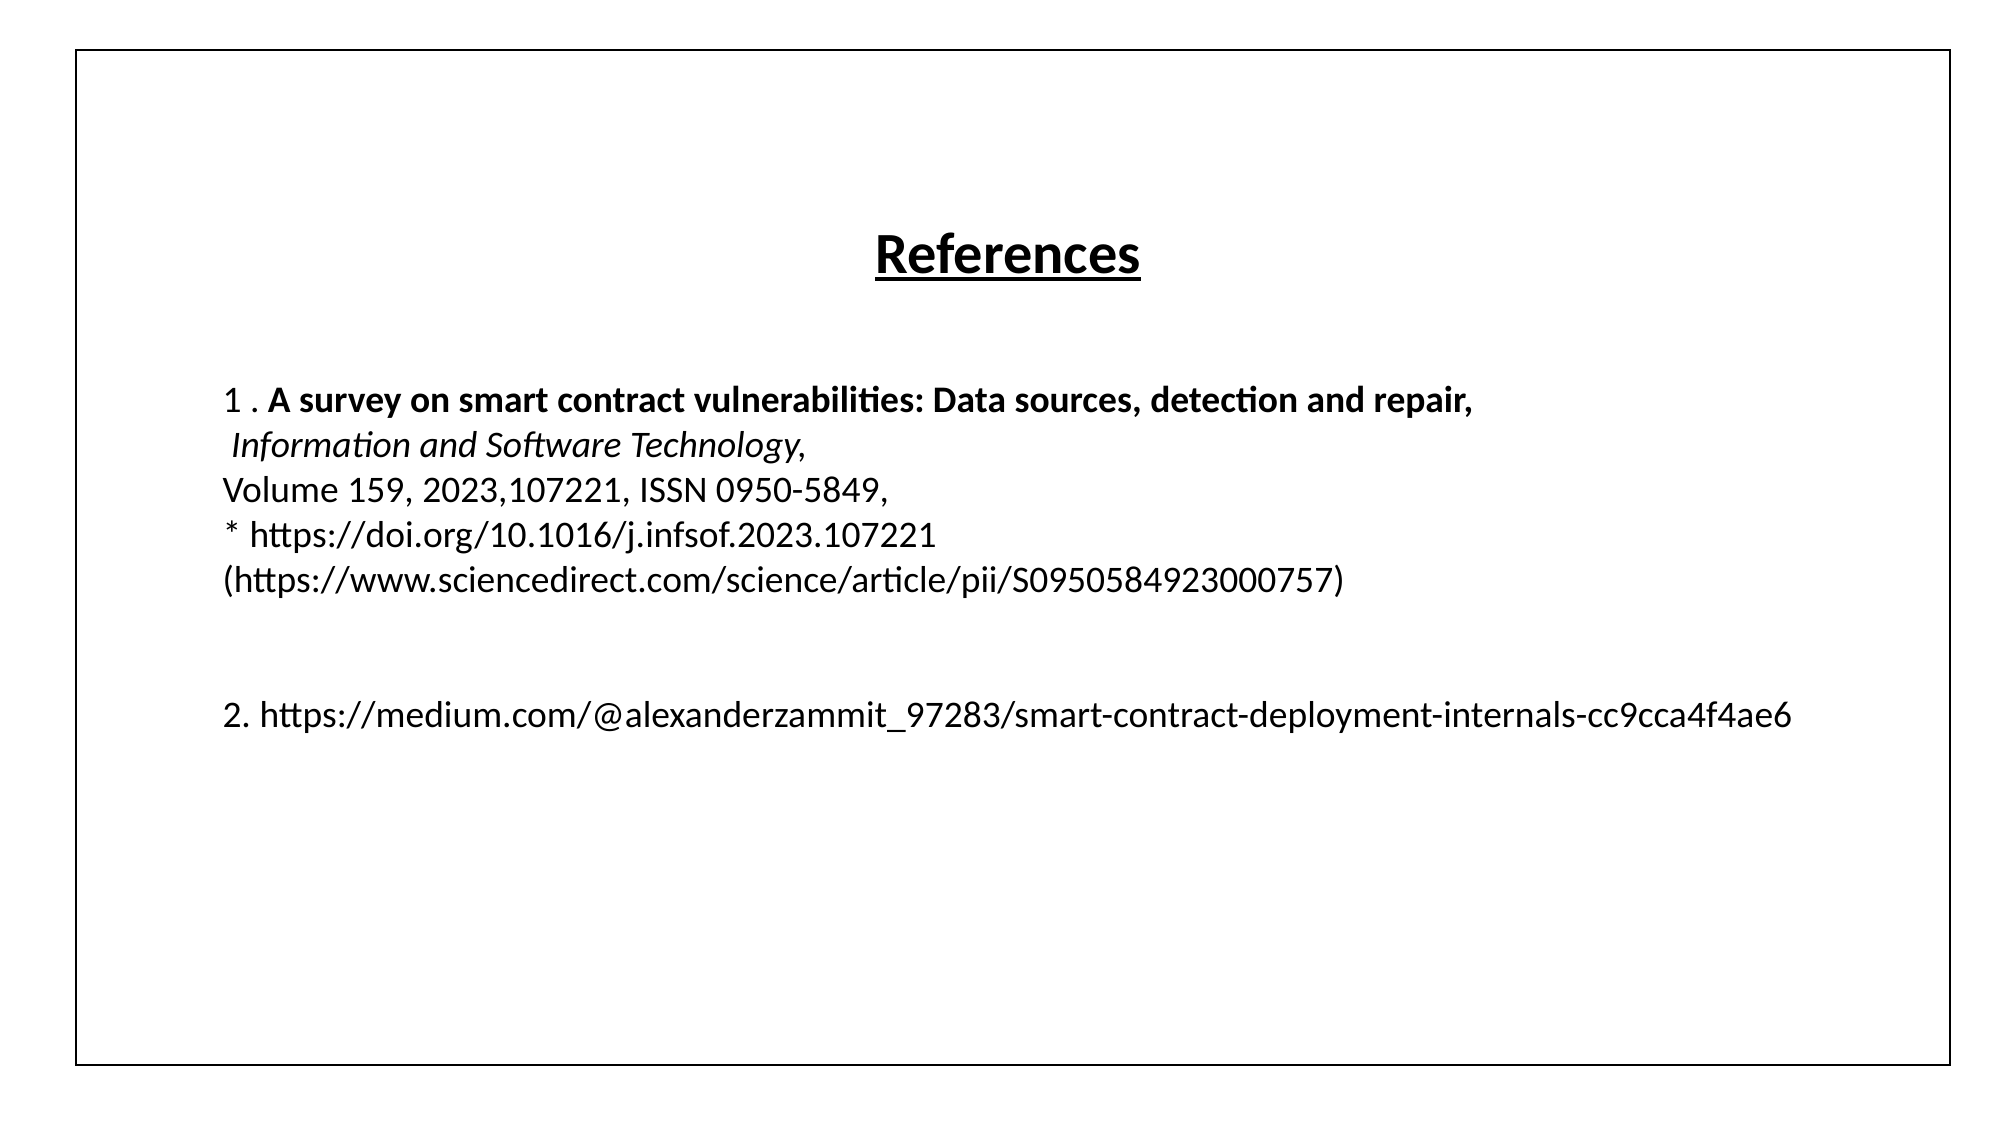

References

1 . A survey on smart contract vulnerabilities: Data sources, detection and repair,
 Information and Software Technology,
Volume 159, 2023,107221, ISSN 0950-5849,
* https://doi.org/10.1016/j.infsof.2023.107221
(https://www.sciencedirect.com/science/article/pii/S0950584923000757)

2. https://medium.com/@alexanderzammit_97283/smart-contract-deployment-internals-cc9cca4f4ae6